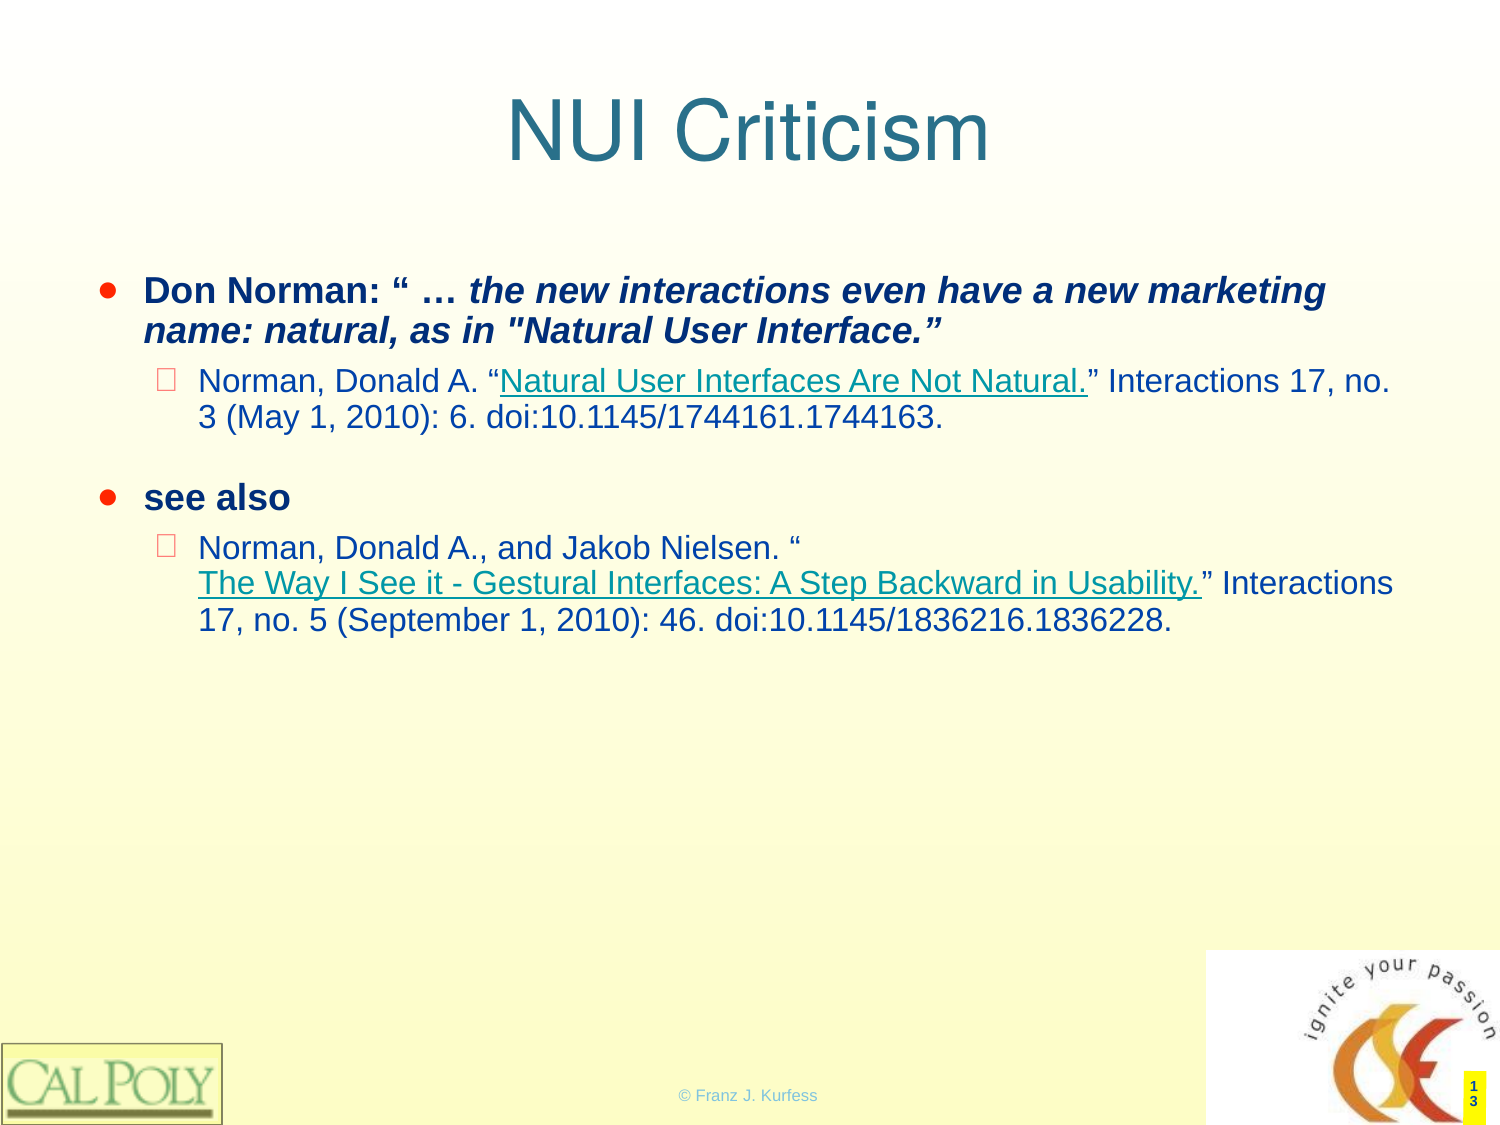

# NUI Criticism
Don Norman: “ … the new interactions even have a new marketing name: natural, as in "Natural User Interface.”
Norman, Donald A. “Natural User Interfaces Are Not Natural.” Interactions 17, no. 3 (May 1, 2010): 6. doi:10.1145/1744161.1744163.
see also
Norman, Donald A., and Jakob Nielsen. “The Way I See it - Gestural Interfaces: A Step Backward in Usability.” Interactions 17, no. 5 (September 1, 2010): 46. doi:10.1145/1836216.1836228.
13